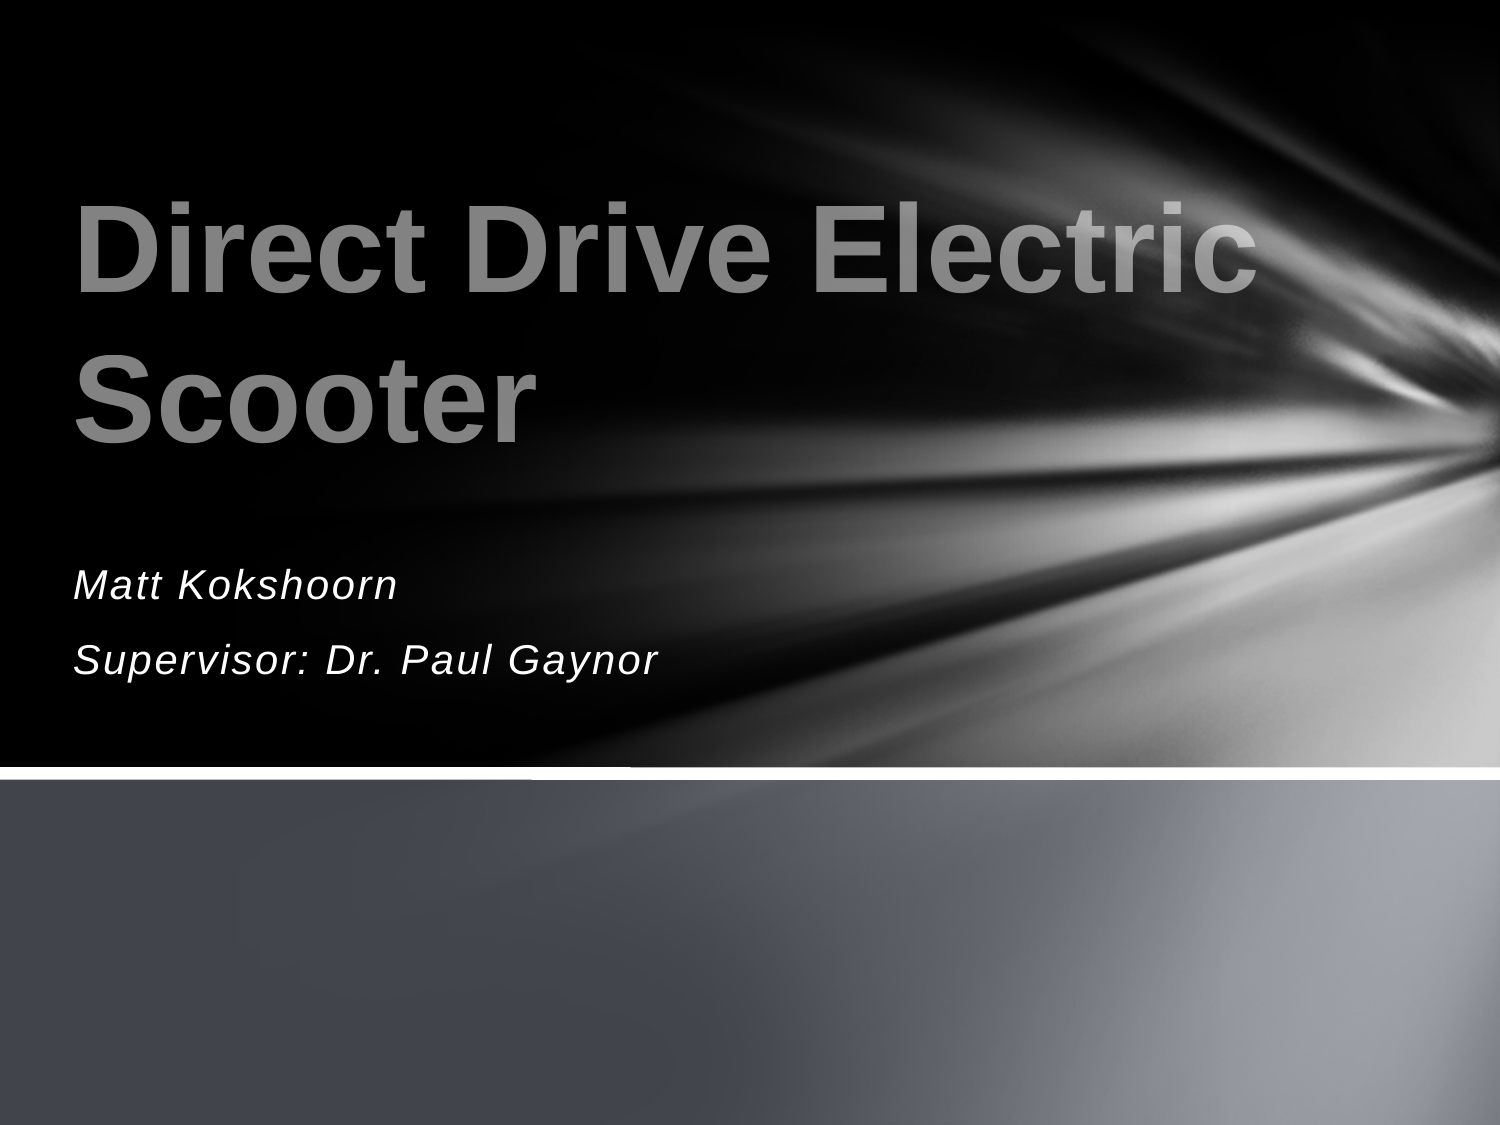

# Direct Drive Electric Scooter

Matt Kokshoorn
Supervisor: Dr. Paul Gaynor